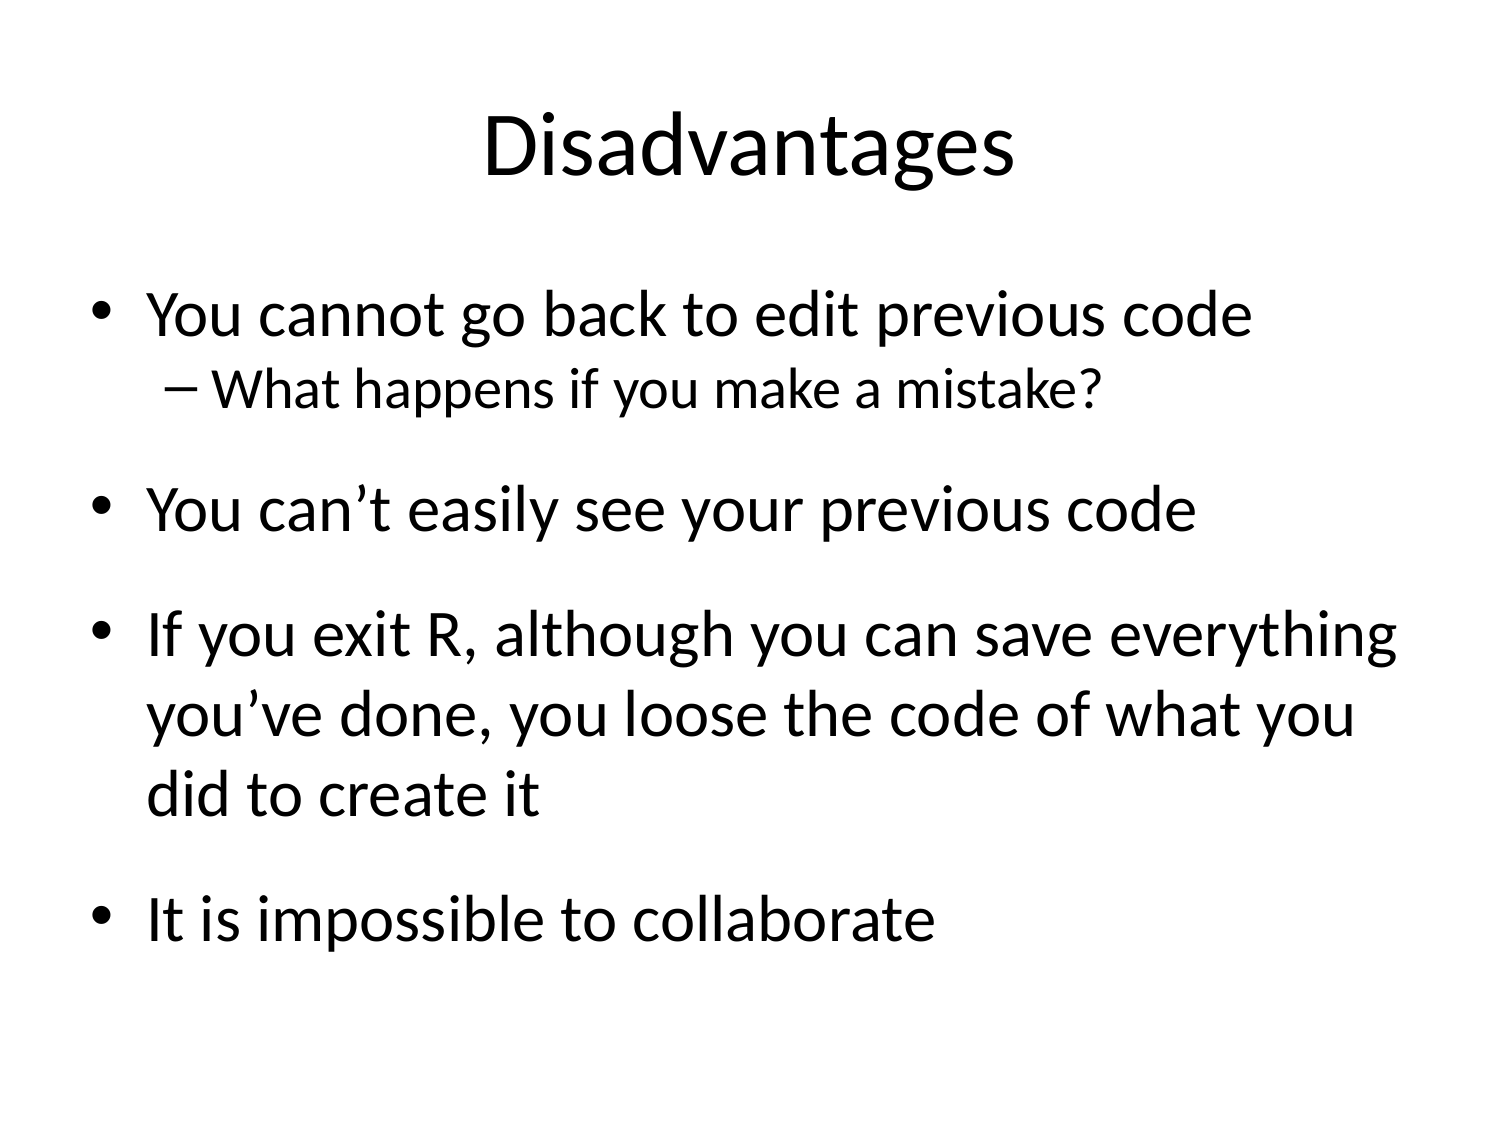

Disadvantages
You cannot go back to edit previous code
What happens if you make a mistake?

You can’t easily see your previous code

If you exit R, although you can save everything you’ve done, you loose the code of what you did to create it

It is impossible to collaborate